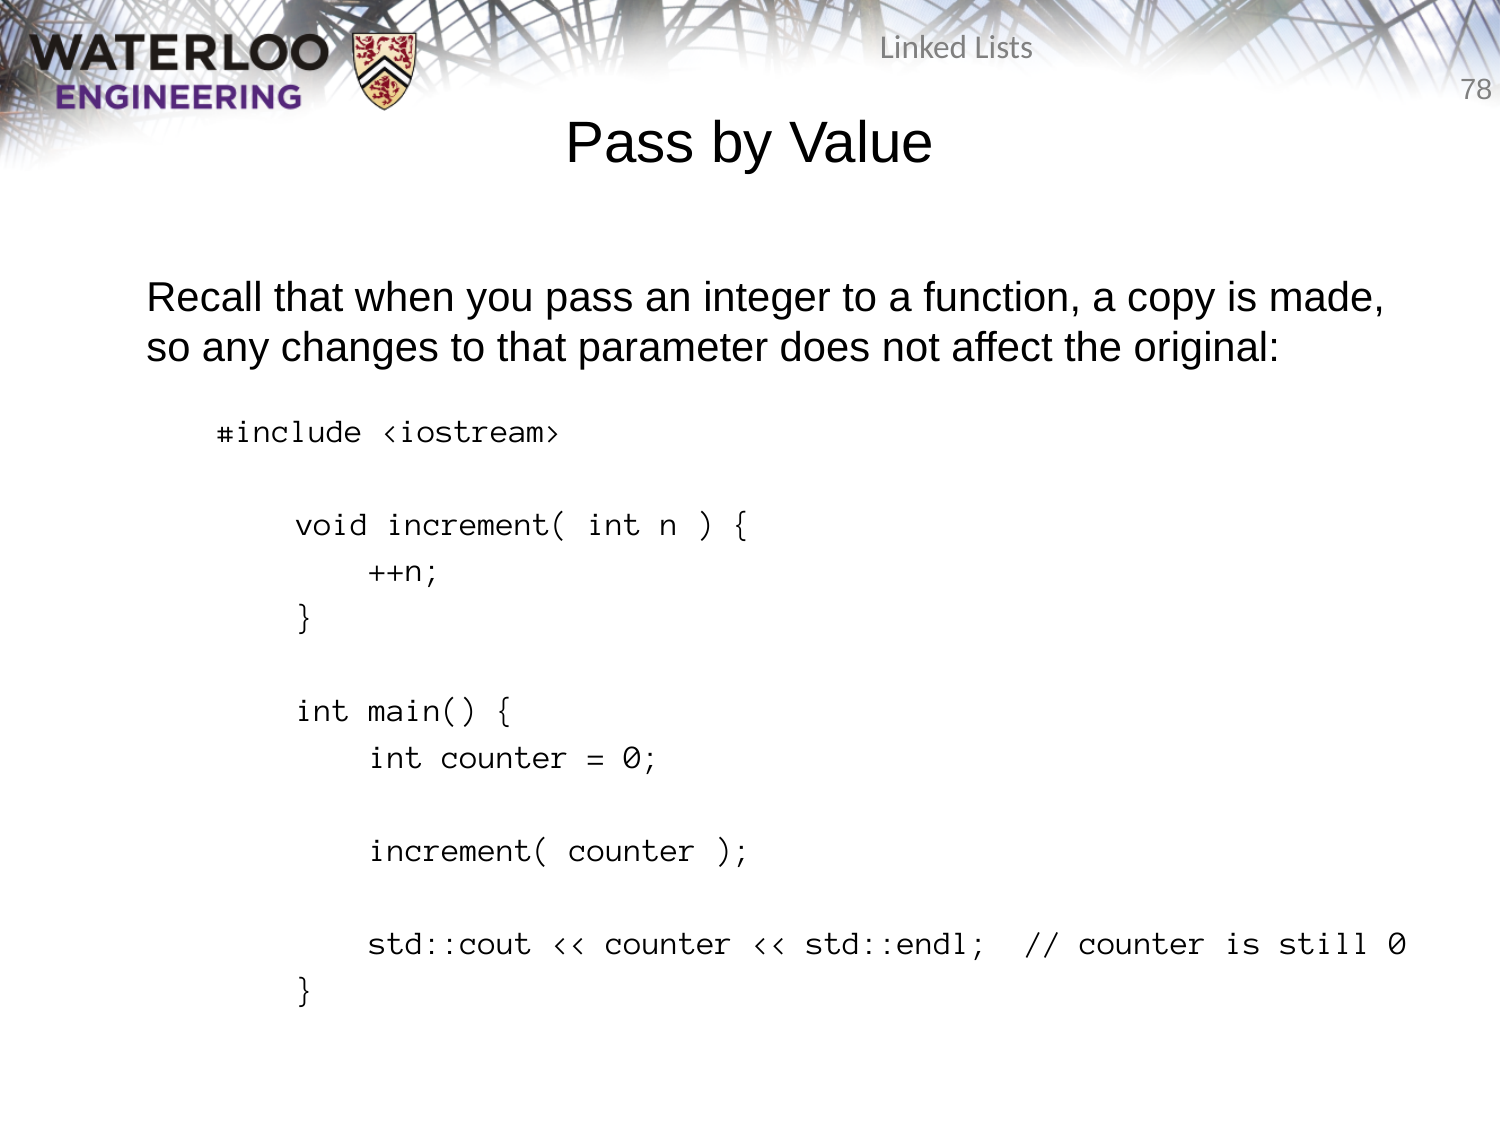

# Pass by Value
	Recall that when you pass an integer to a function, a copy is made, so any changes to that parameter does not affect the original:

       #include <iostream>

		void increment( int n ) {
		    ++n;
		}

		int main() {
		    int counter = 0;

		    increment( counter );

		    std::cout << counter << std::endl;  // counter is still 0
		}